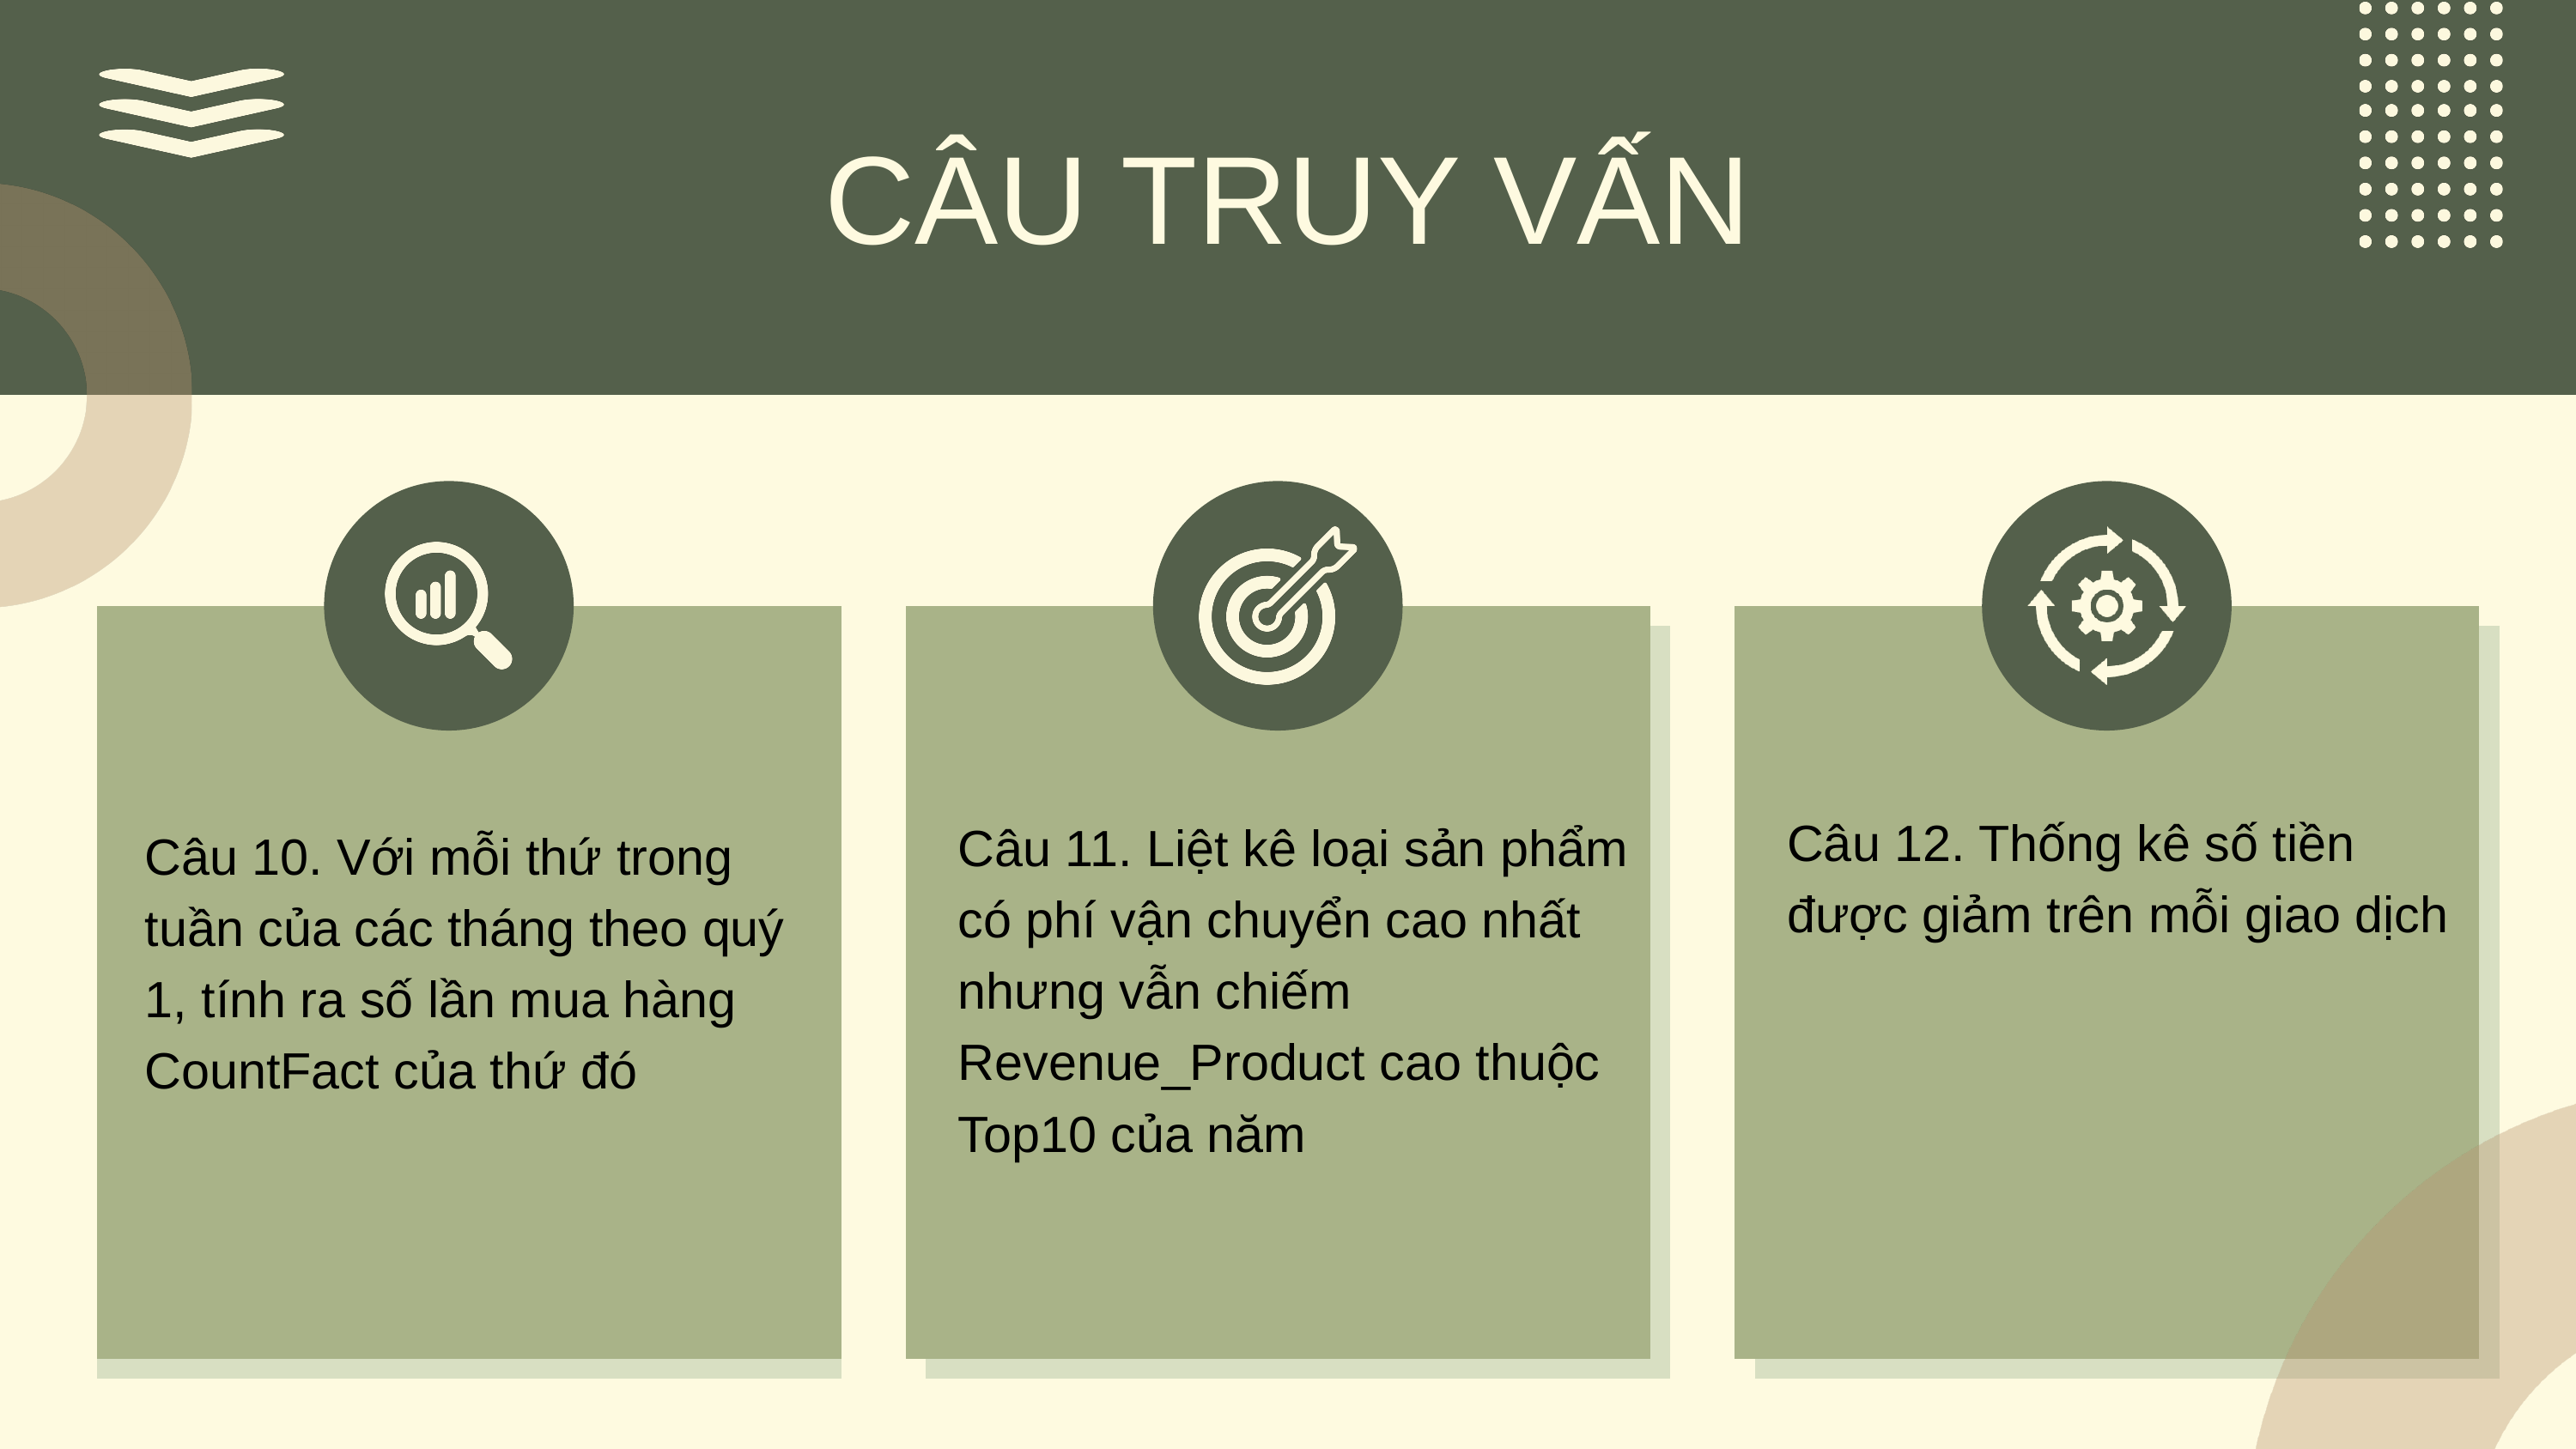

CÂU TRUY VẤN

Câu 12. Thống kê số tiền được giảm trên mỗi giao dịch
Câu 11. Liệt kê loại sản phẩm có phí vận chuyển cao nhất nhưng vẫn chiếm Revenue_Product cao thuộc Top10 của năm
Câu 10. Với mỗi thứ trong tuần của các tháng theo quý 1, tính ra số lần mua hàng CountFact của thứ đó